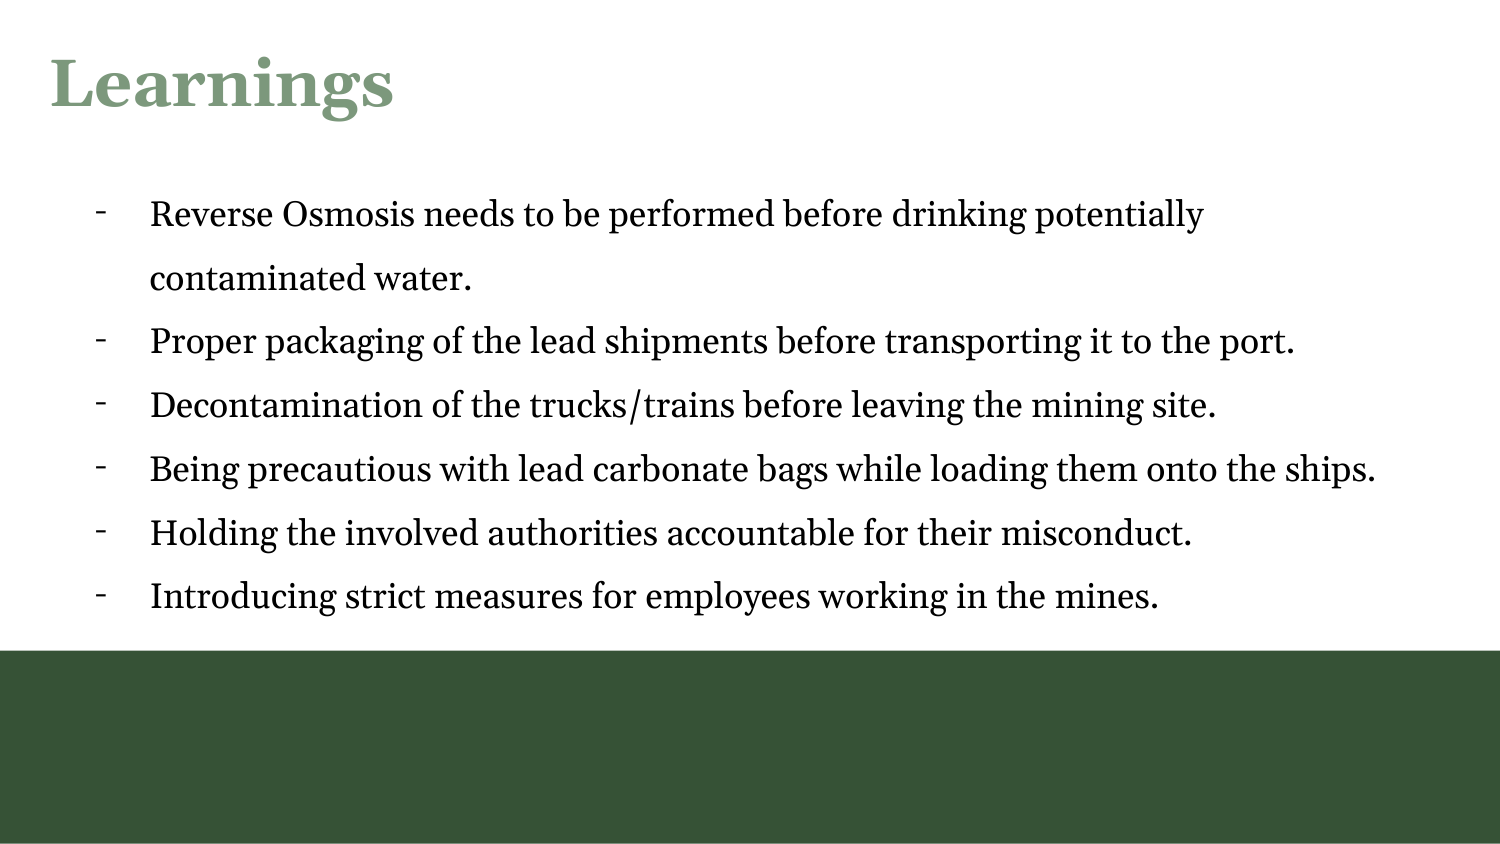

Learnings
Reverse Osmosis needs to be performed before drinking potentially contaminated water.
Proper packaging of the lead shipments before transporting it to the port.
Decontamination of the trucks/trains before leaving the mining site.
Being precautious with lead carbonate bags while loading them onto the ships.
Holding the involved authorities accountable for their misconduct.
Introducing strict measures for employees working in the mines.